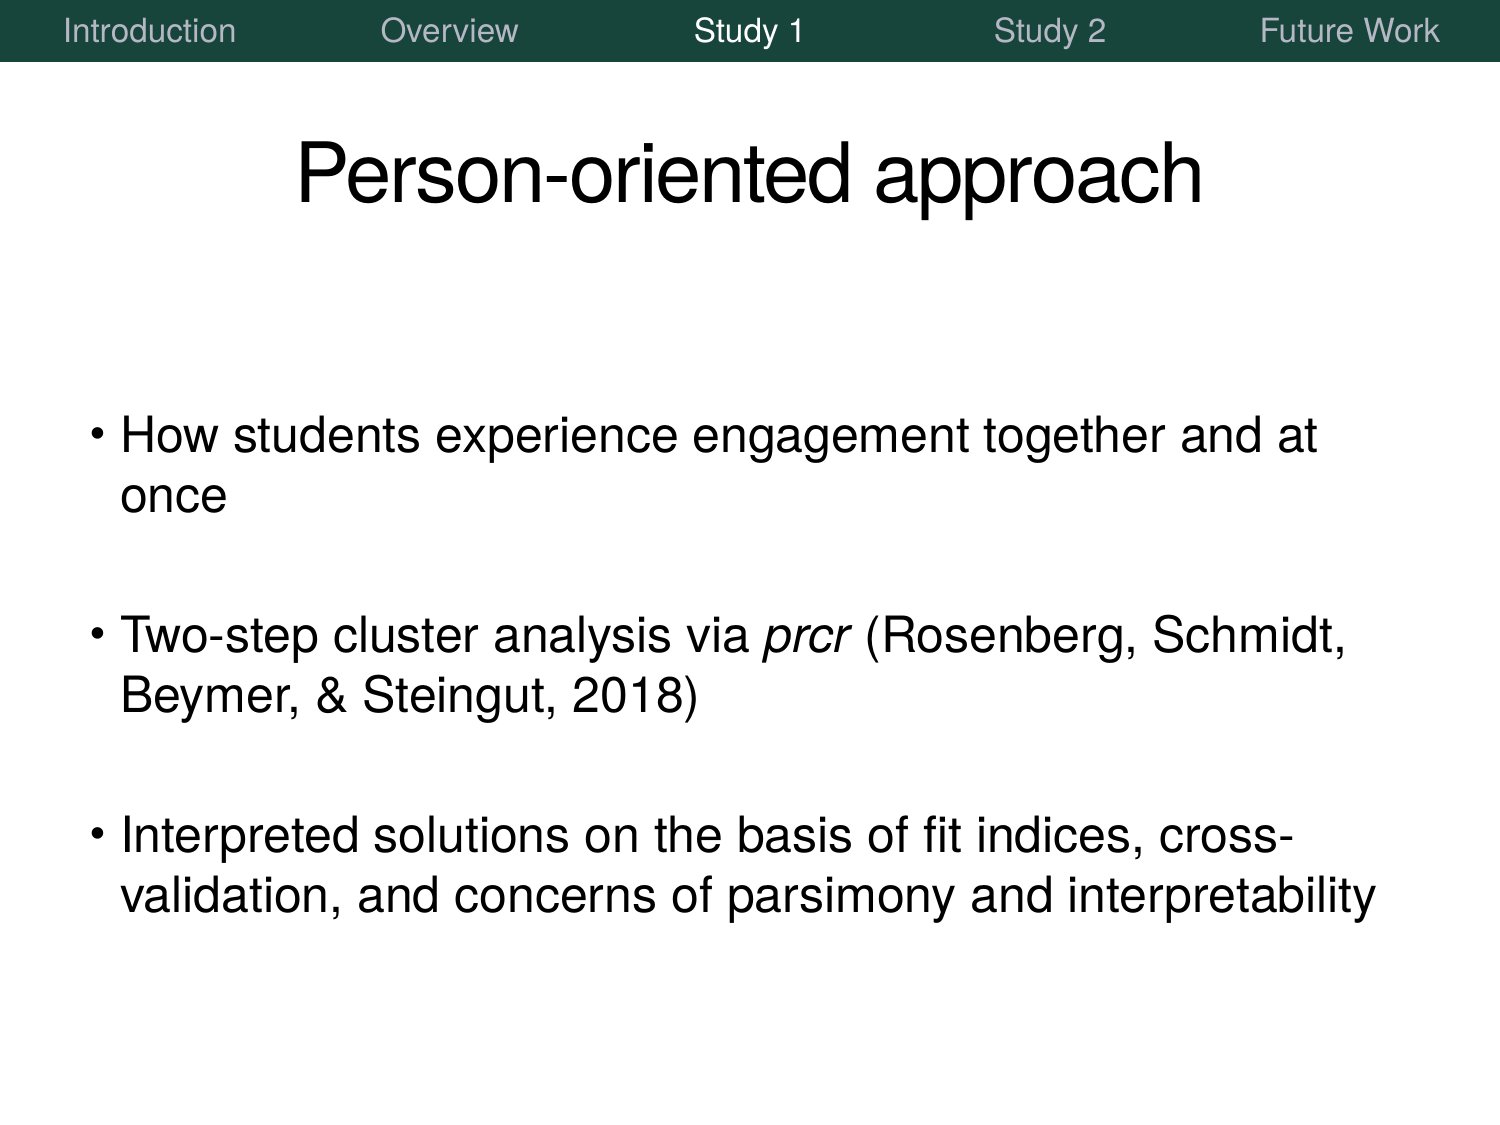

| Introduction | Overview | Study 1 | Study 2 | Future Work |
| --- | --- | --- | --- | --- |
# Person-oriented approach
How students experience engagement together and at once

Two-step cluster analysis via prcr (Rosenberg, Schmidt, Beymer, & Steingut, 2018)

Interpreted solutions on the basis of fit indices, cross-validation, and concerns of parsimony and interpretability